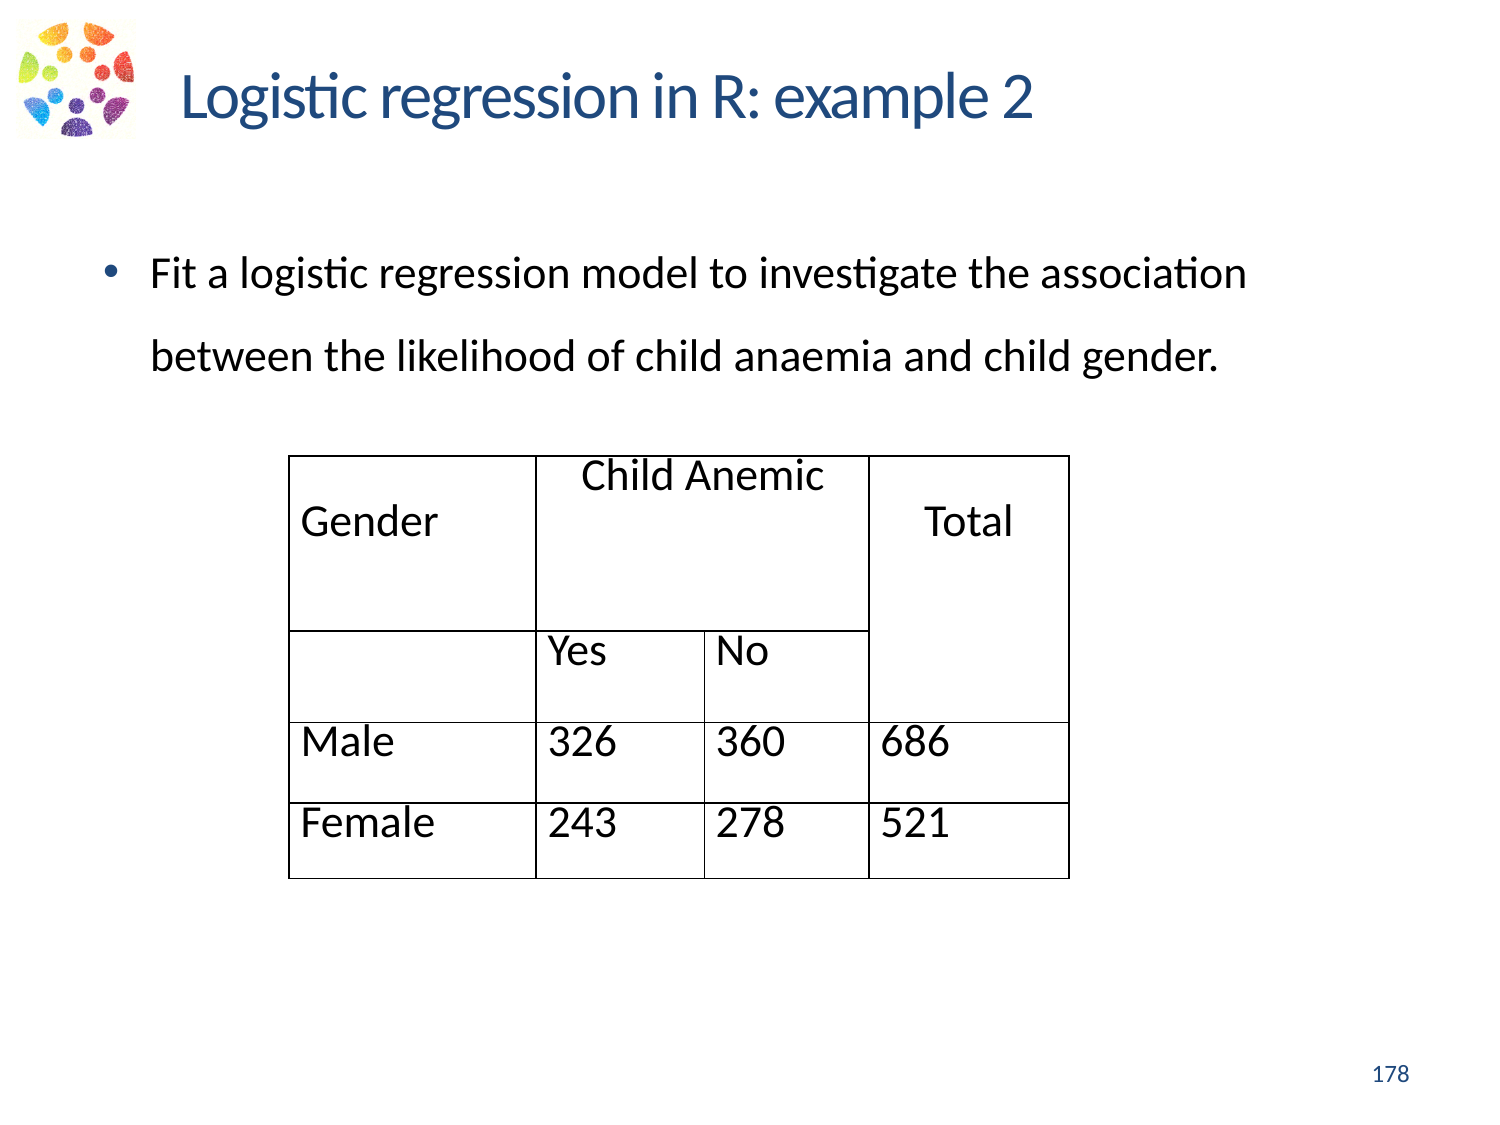

Logistic regression in R: example 2
Fit a logistic regression model to investigate the association between the likelihood of child anaemia and child gender.
| Gender | Child Anemic |  | Total |
| --- | --- | --- | --- |
|  | Yes | No |  |
| Male | 326 | 360 | 686 |
| Female | 243 | 278 | 521 |
178